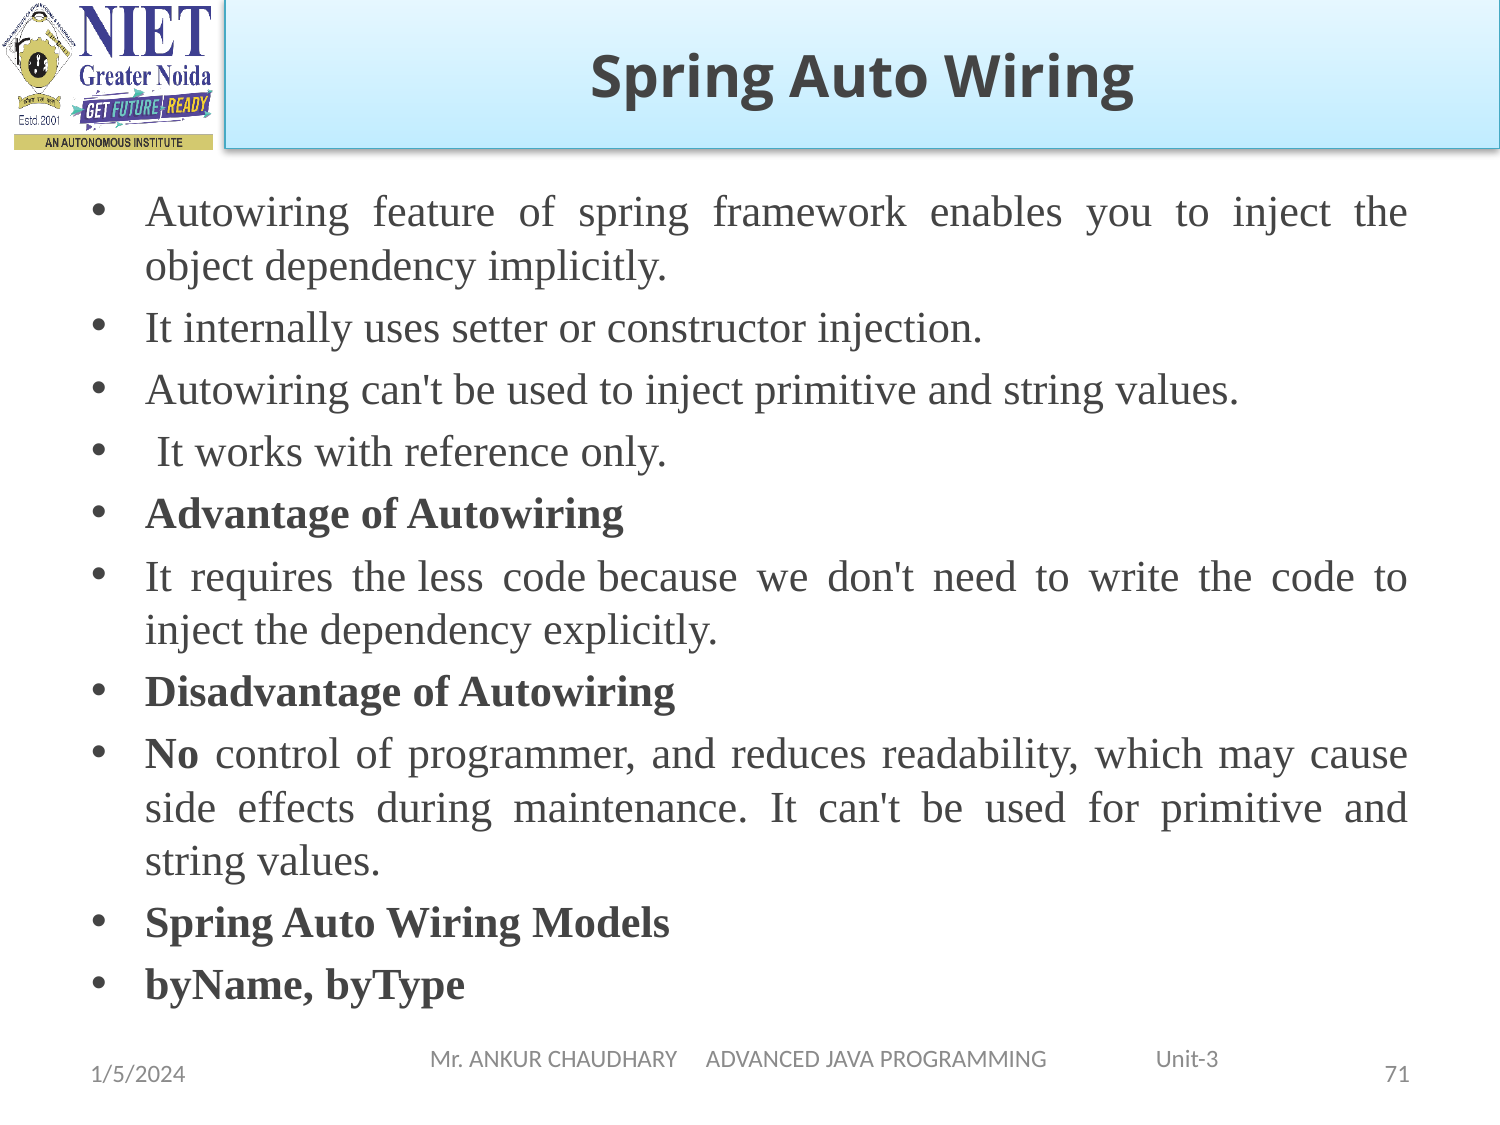

Spring Auto Wiring
Autowiring feature of spring framework enables you to inject the object dependency implicitly.
It internally uses setter or constructor injection.
Autowiring can't be used to inject primitive and string values.
 It works with reference only.
Advantage of Autowiring
It requires the less code because we don't need to write the code to inject the dependency explicitly.
Disadvantage of Autowiring
No control of programmer, and reduces readability, which may cause side effects during maintenance. It can't be used for primitive and string values.
Spring Auto Wiring Models
byName, byType
1/5/2024
Mr. ANKUR CHAUDHARY     ADVANCED JAVA PROGRAMMING                   Unit-3
71